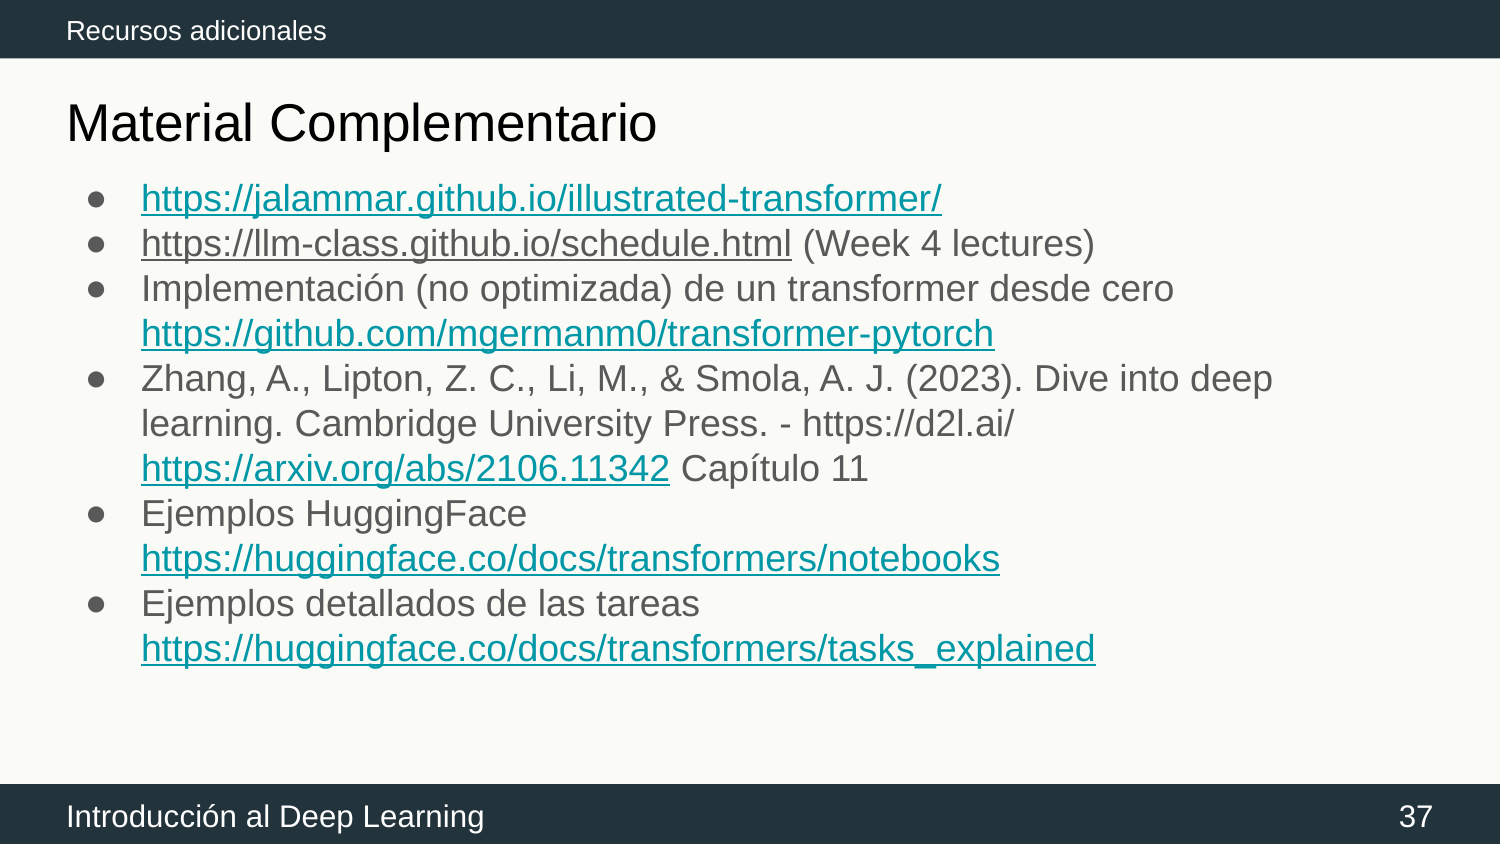

Recursos adicionales
# Material Complementario
https://jalammar.github.io/illustrated-transformer/
https://llm-class.github.io/schedule.html (Week 4 lectures)
Implementación (no optimizada) de un transformer desde cero https://github.com/mgermanm0/transformer-pytorch
Zhang, A., Lipton, Z. C., Li, M., & Smola, A. J. (2023). Dive into deep learning. Cambridge University Press. - https://d2l.ai/ https://arxiv.org/abs/2106.11342 Capítulo 11
Ejemplos HuggingFace
https://huggingface.co/docs/transformers/notebooks
Ejemplos detallados de las tareas
https://huggingface.co/docs/transformers/tasks_explained

37